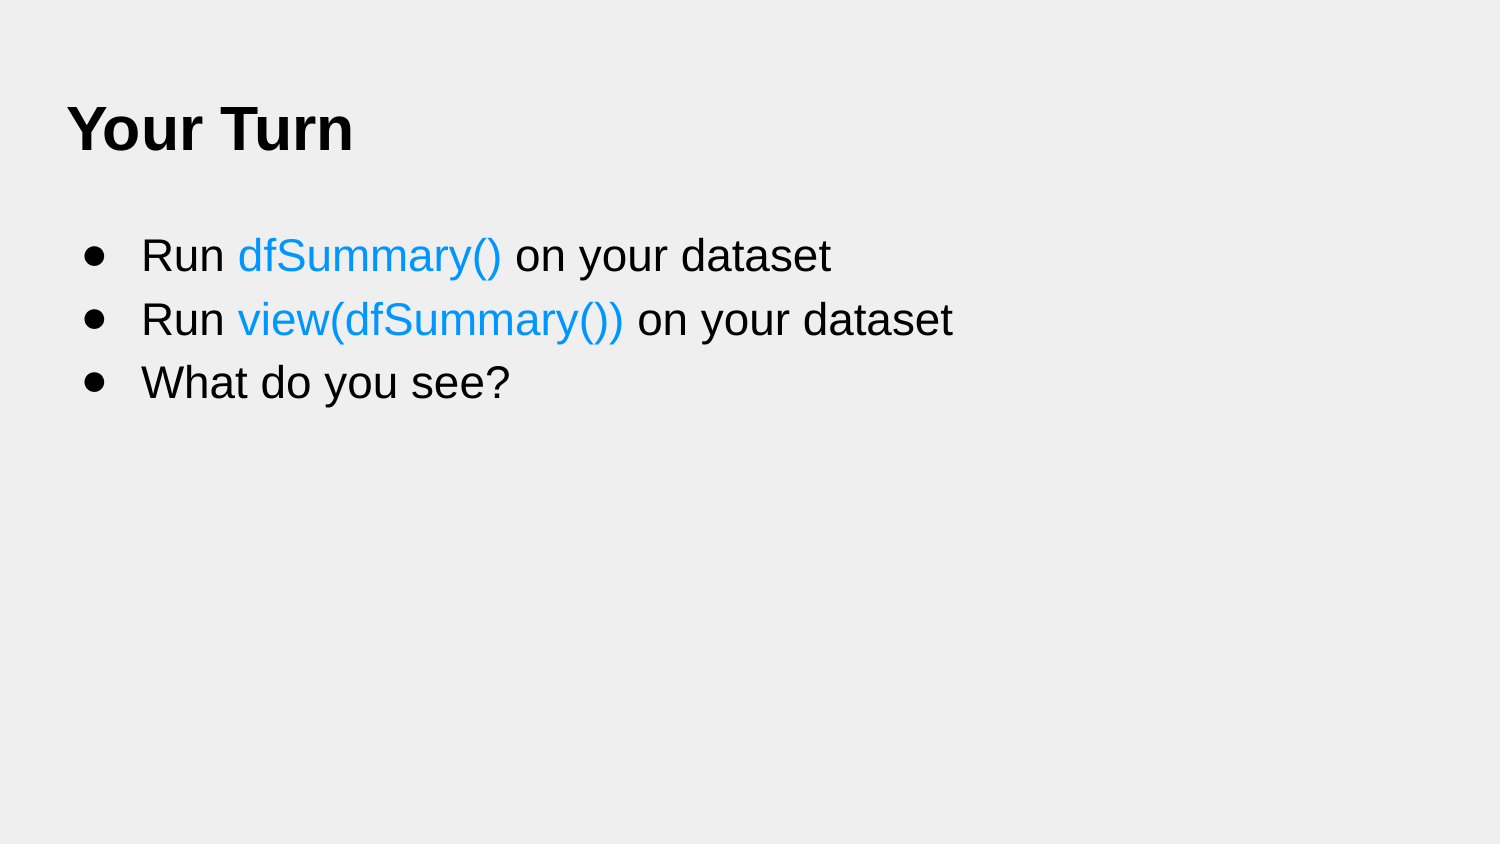

# Your Turn
Run dfSummary() on your dataset
Run view(dfSummary()) on your dataset
What do you see?